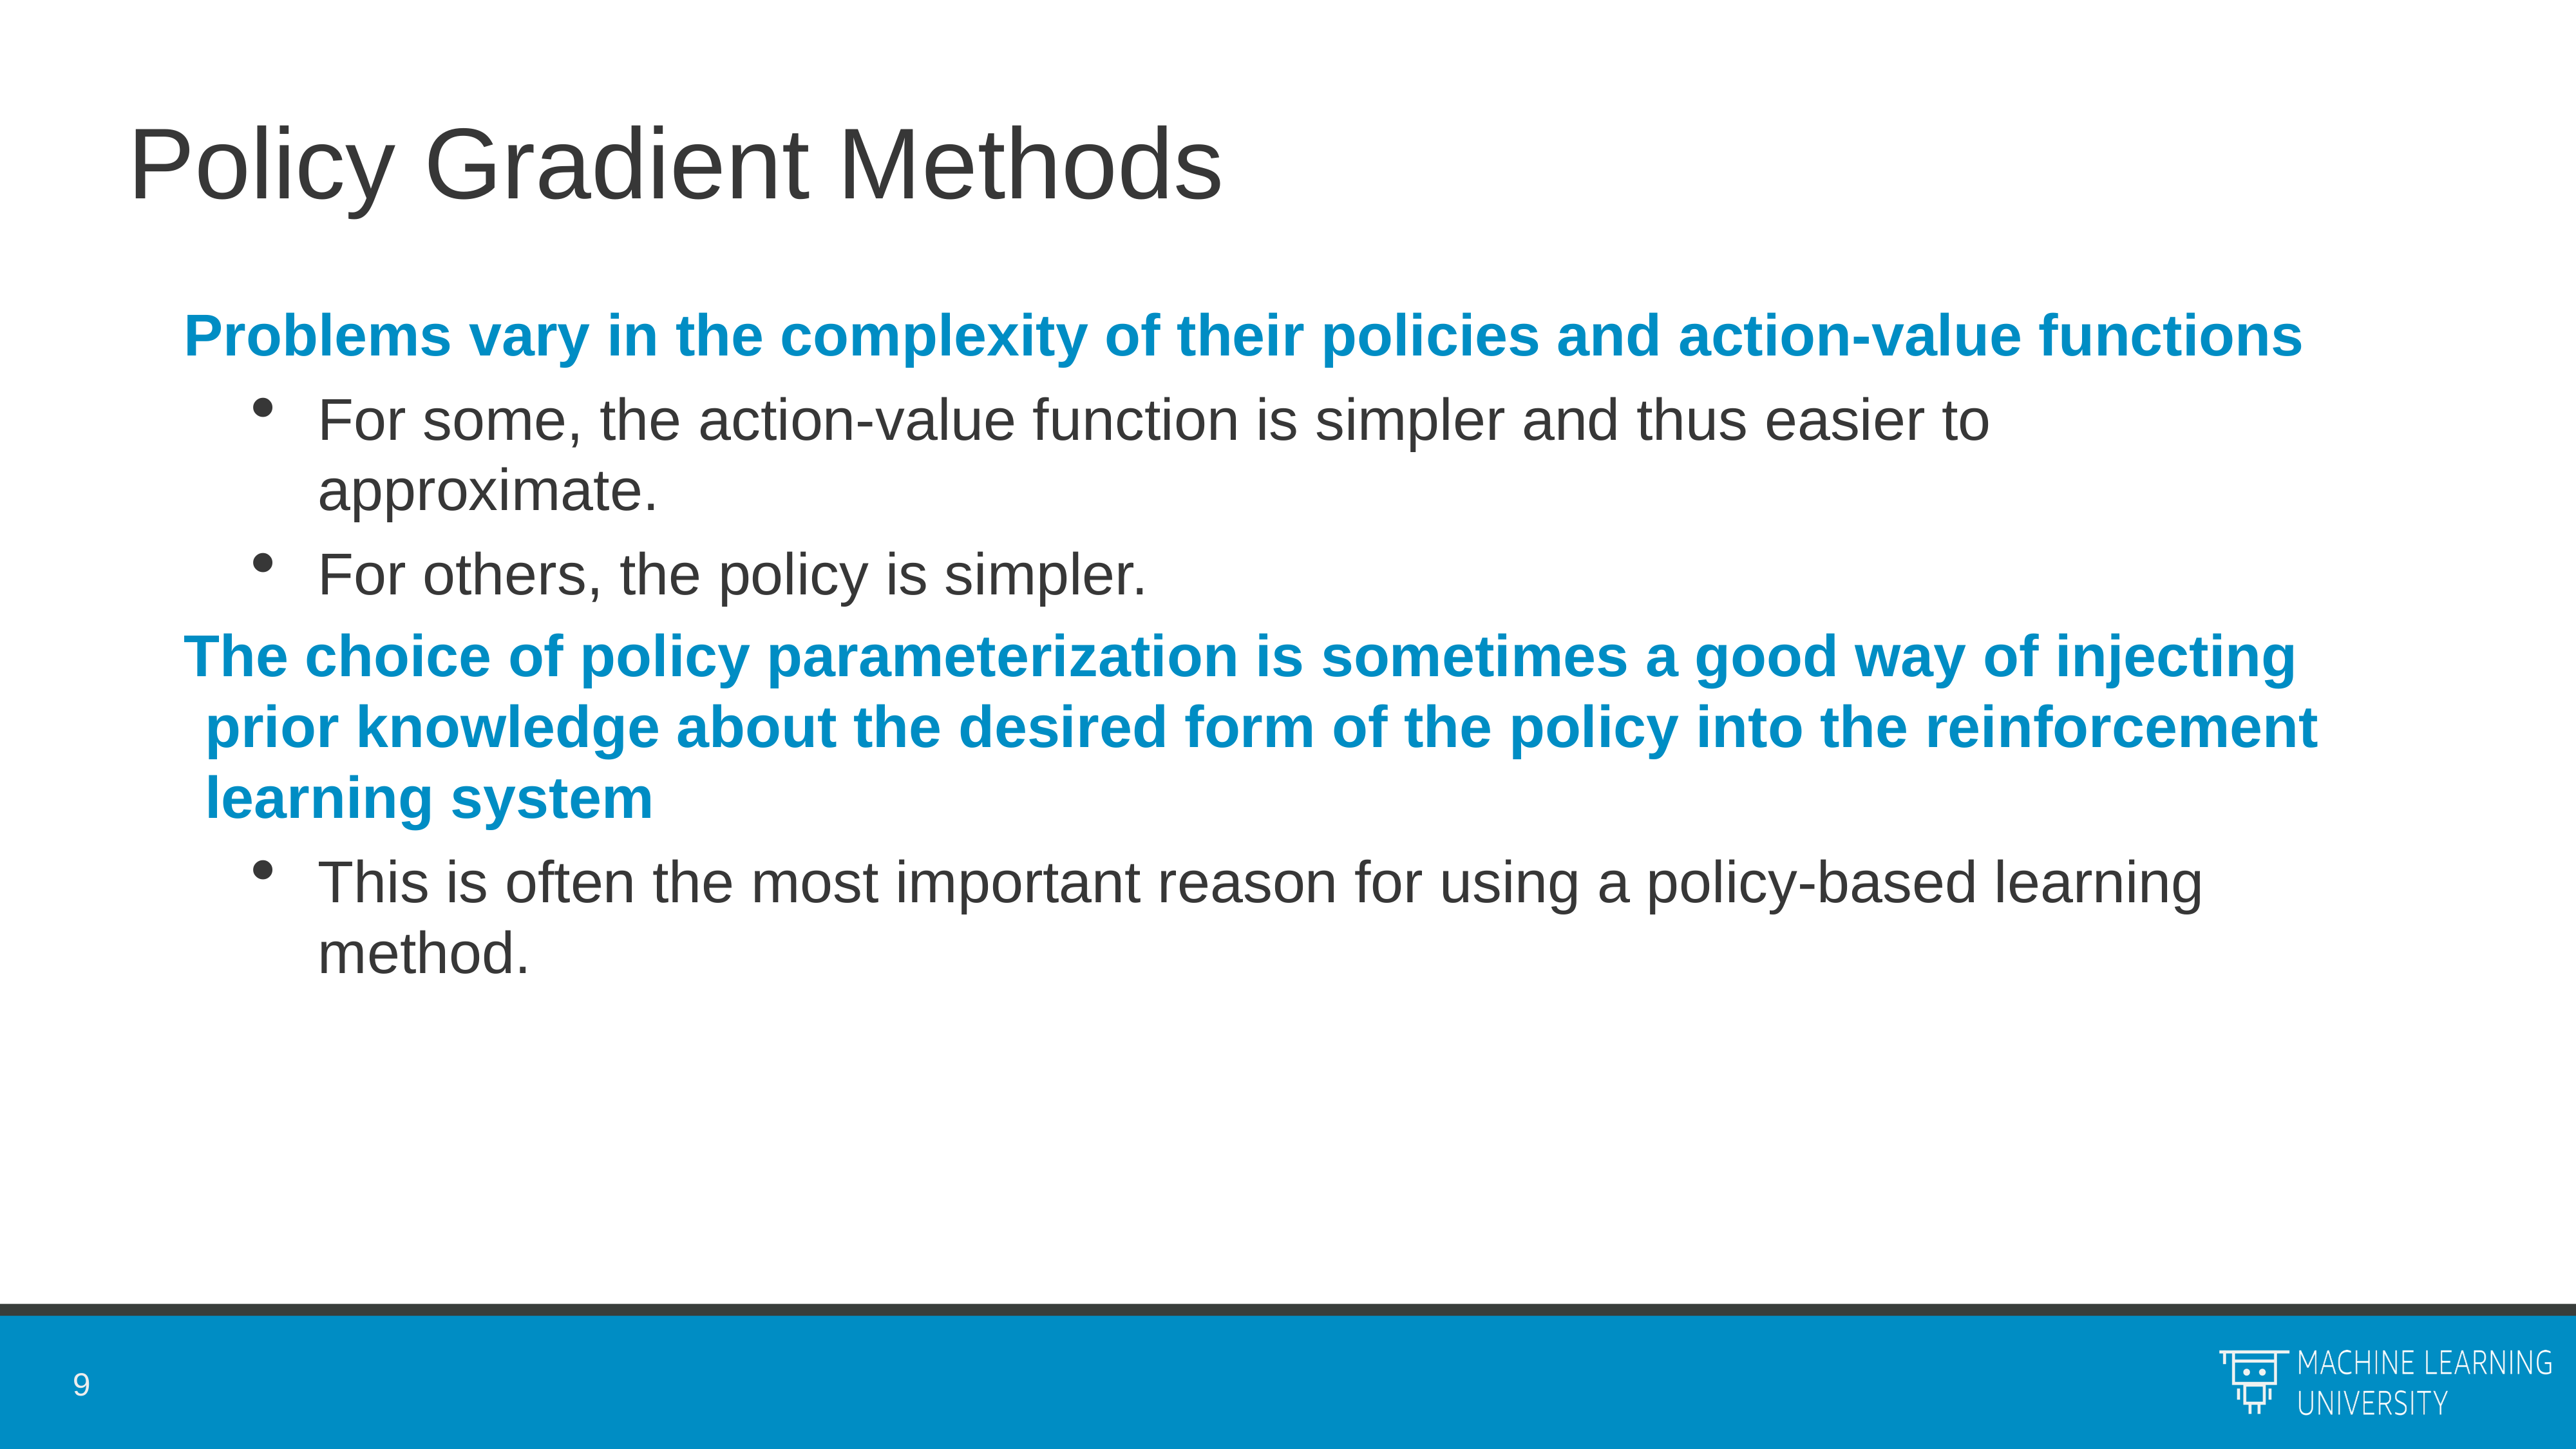

# Policy Gradient Methods
Problems vary in the complexity of their policies and action-value functions
For some, the action-value function is simpler and thus easier to approximate.
For others, the policy is simpler.
The choice of policy parameterization is sometimes a good way of injecting prior knowledge about the desired form of the policy into the reinforcement learning system
This is often the most important reason for using a policy-based learning method.
9